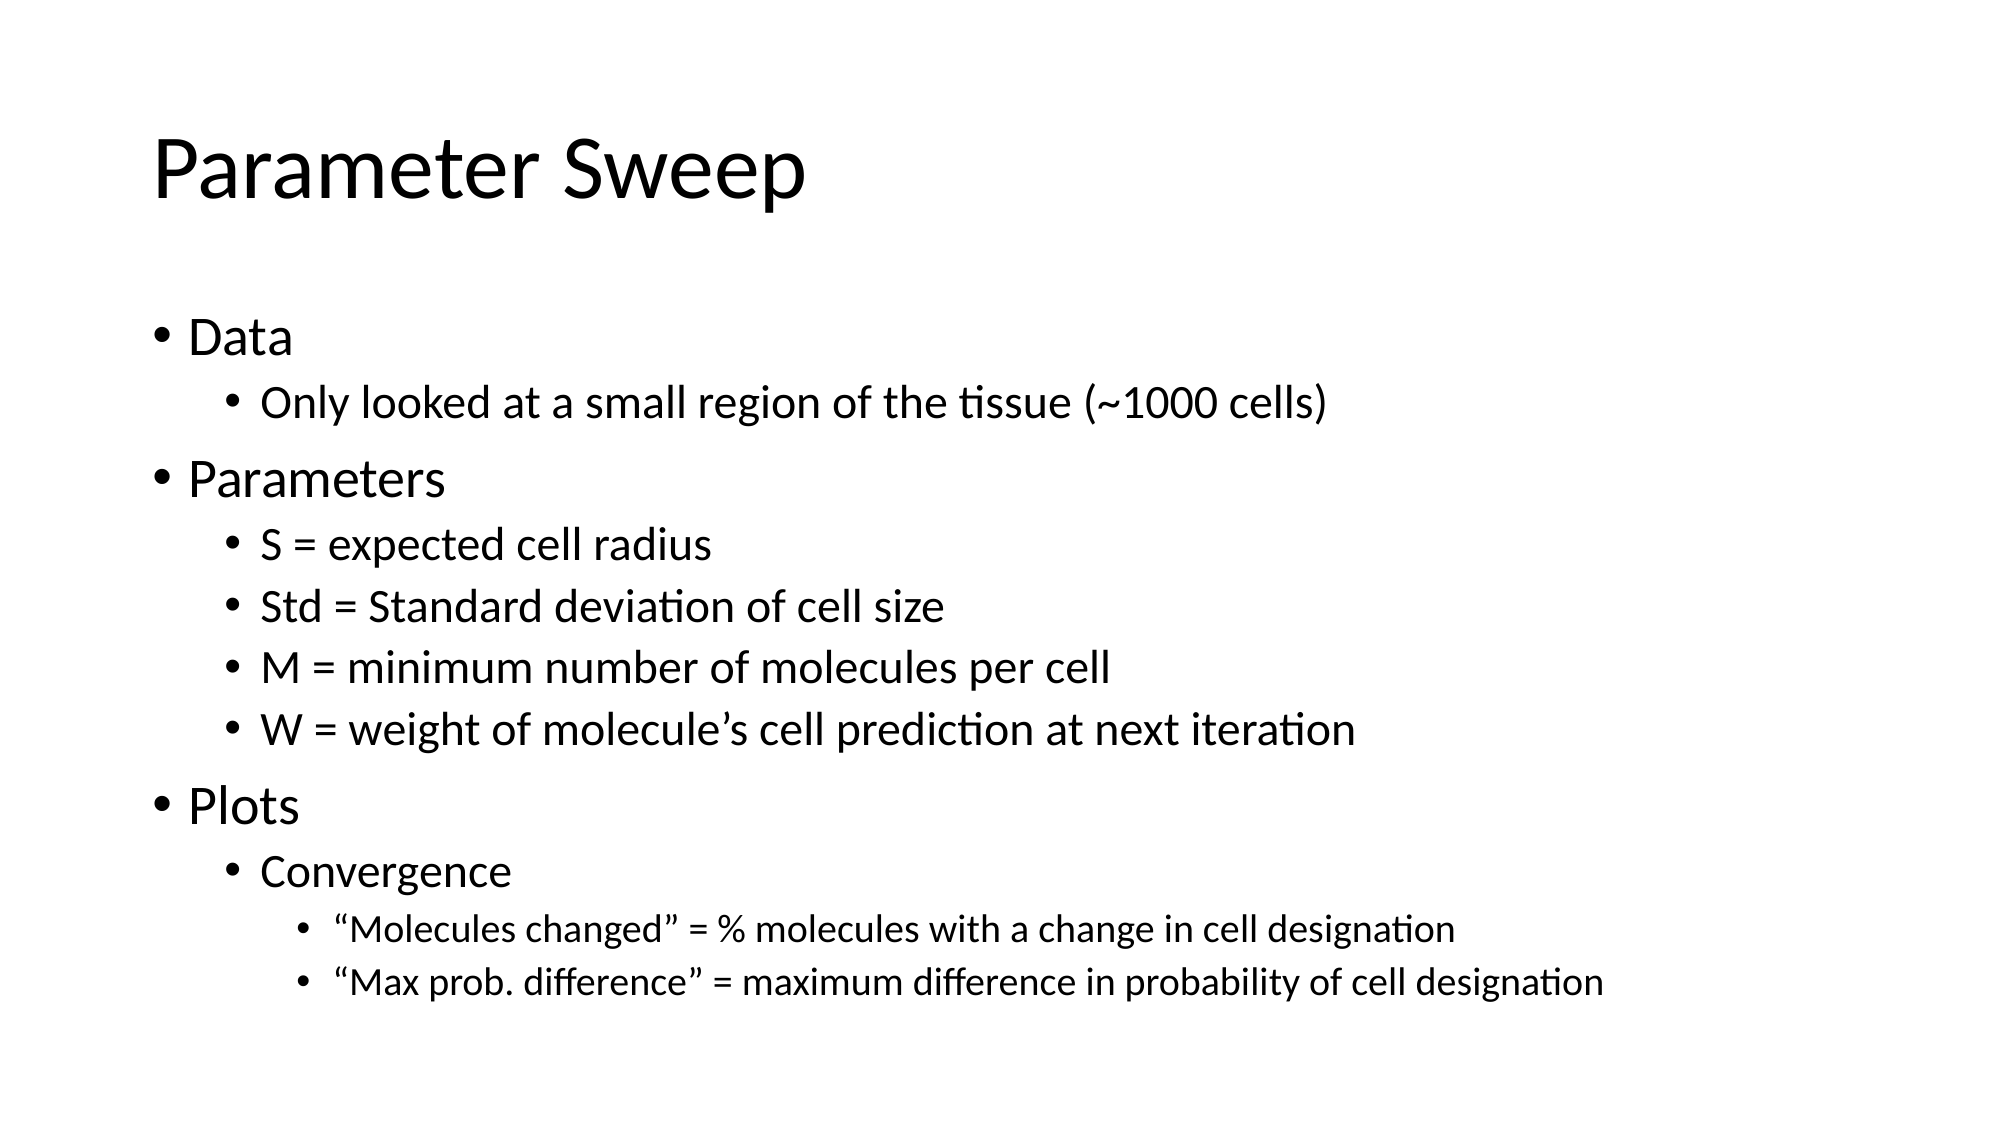

# Parameter Sweep
Data
Only looked at a small region of the tissue (~1000 cells)
Parameters
S = expected cell radius
Std = Standard deviation of cell size
M = minimum number of molecules per cell
W = weight of molecule’s cell prediction at next iteration
Plots
Convergence
“Molecules changed” = % molecules with a change in cell designation
“Max prob. difference” = maximum difference in probability of cell designation